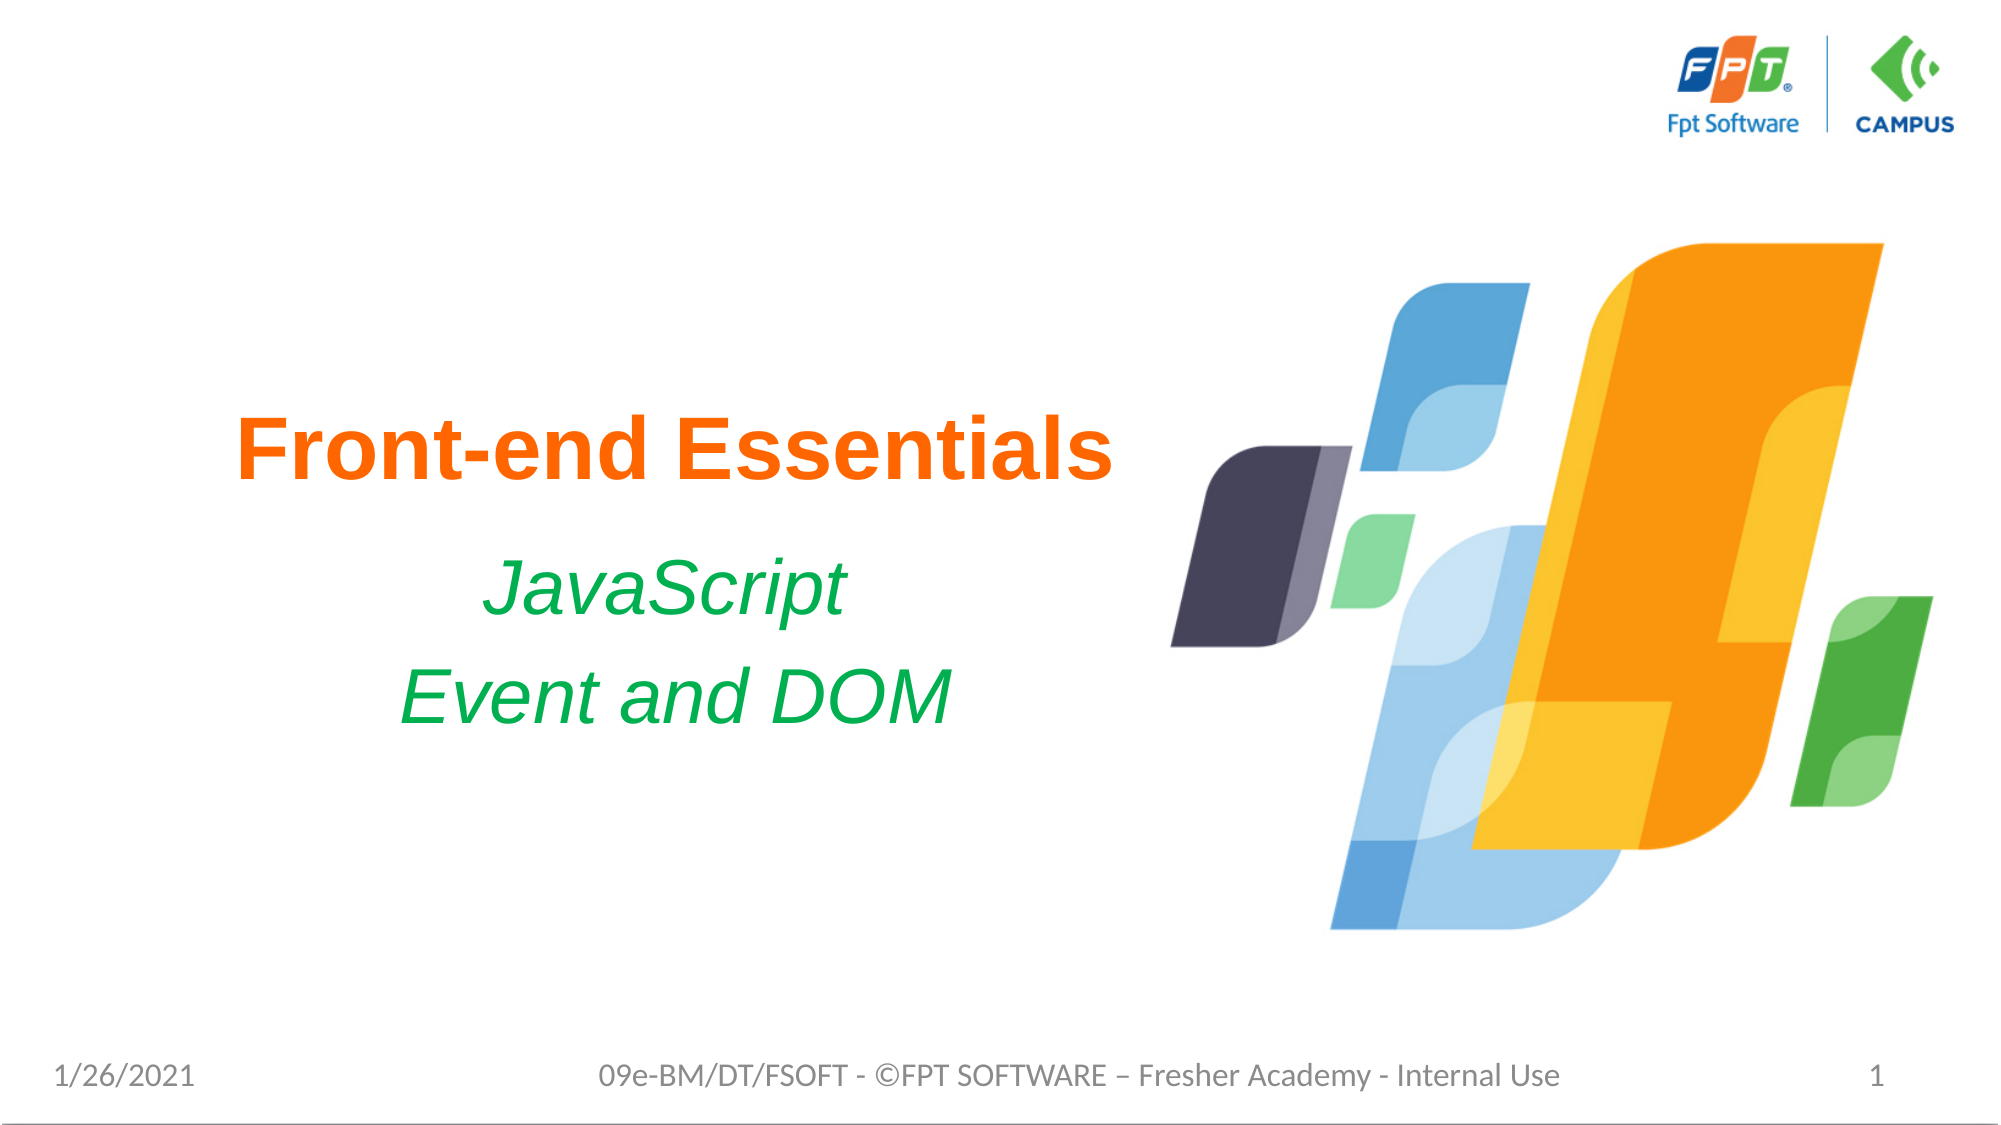

# Front-end Essentials
JavaScript
Event and DOM
1/26/2021
09e-BM/DT/FSOFT - ©FPT SOFTWARE – Fresher Academy - Internal Use
1